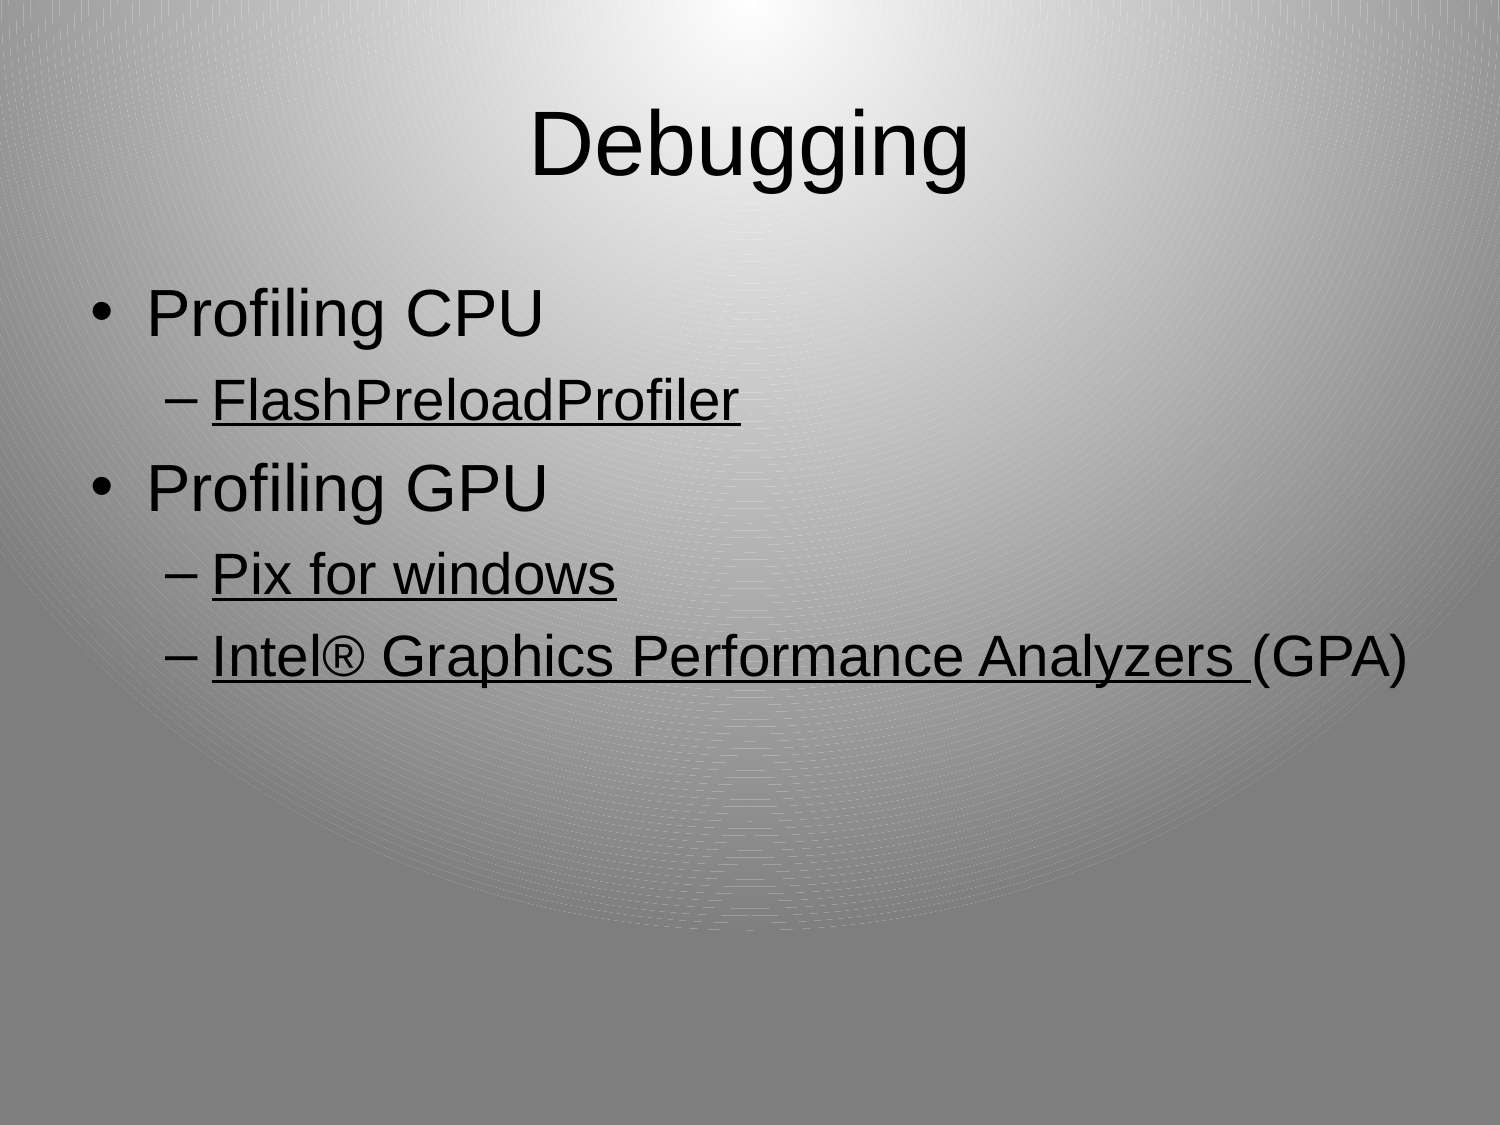

# Debugging
Profiling CPU
FlashPreloadProfiler
Profiling GPU
Pix for windows
Intel® Graphics Performance Analyzers (GPA)